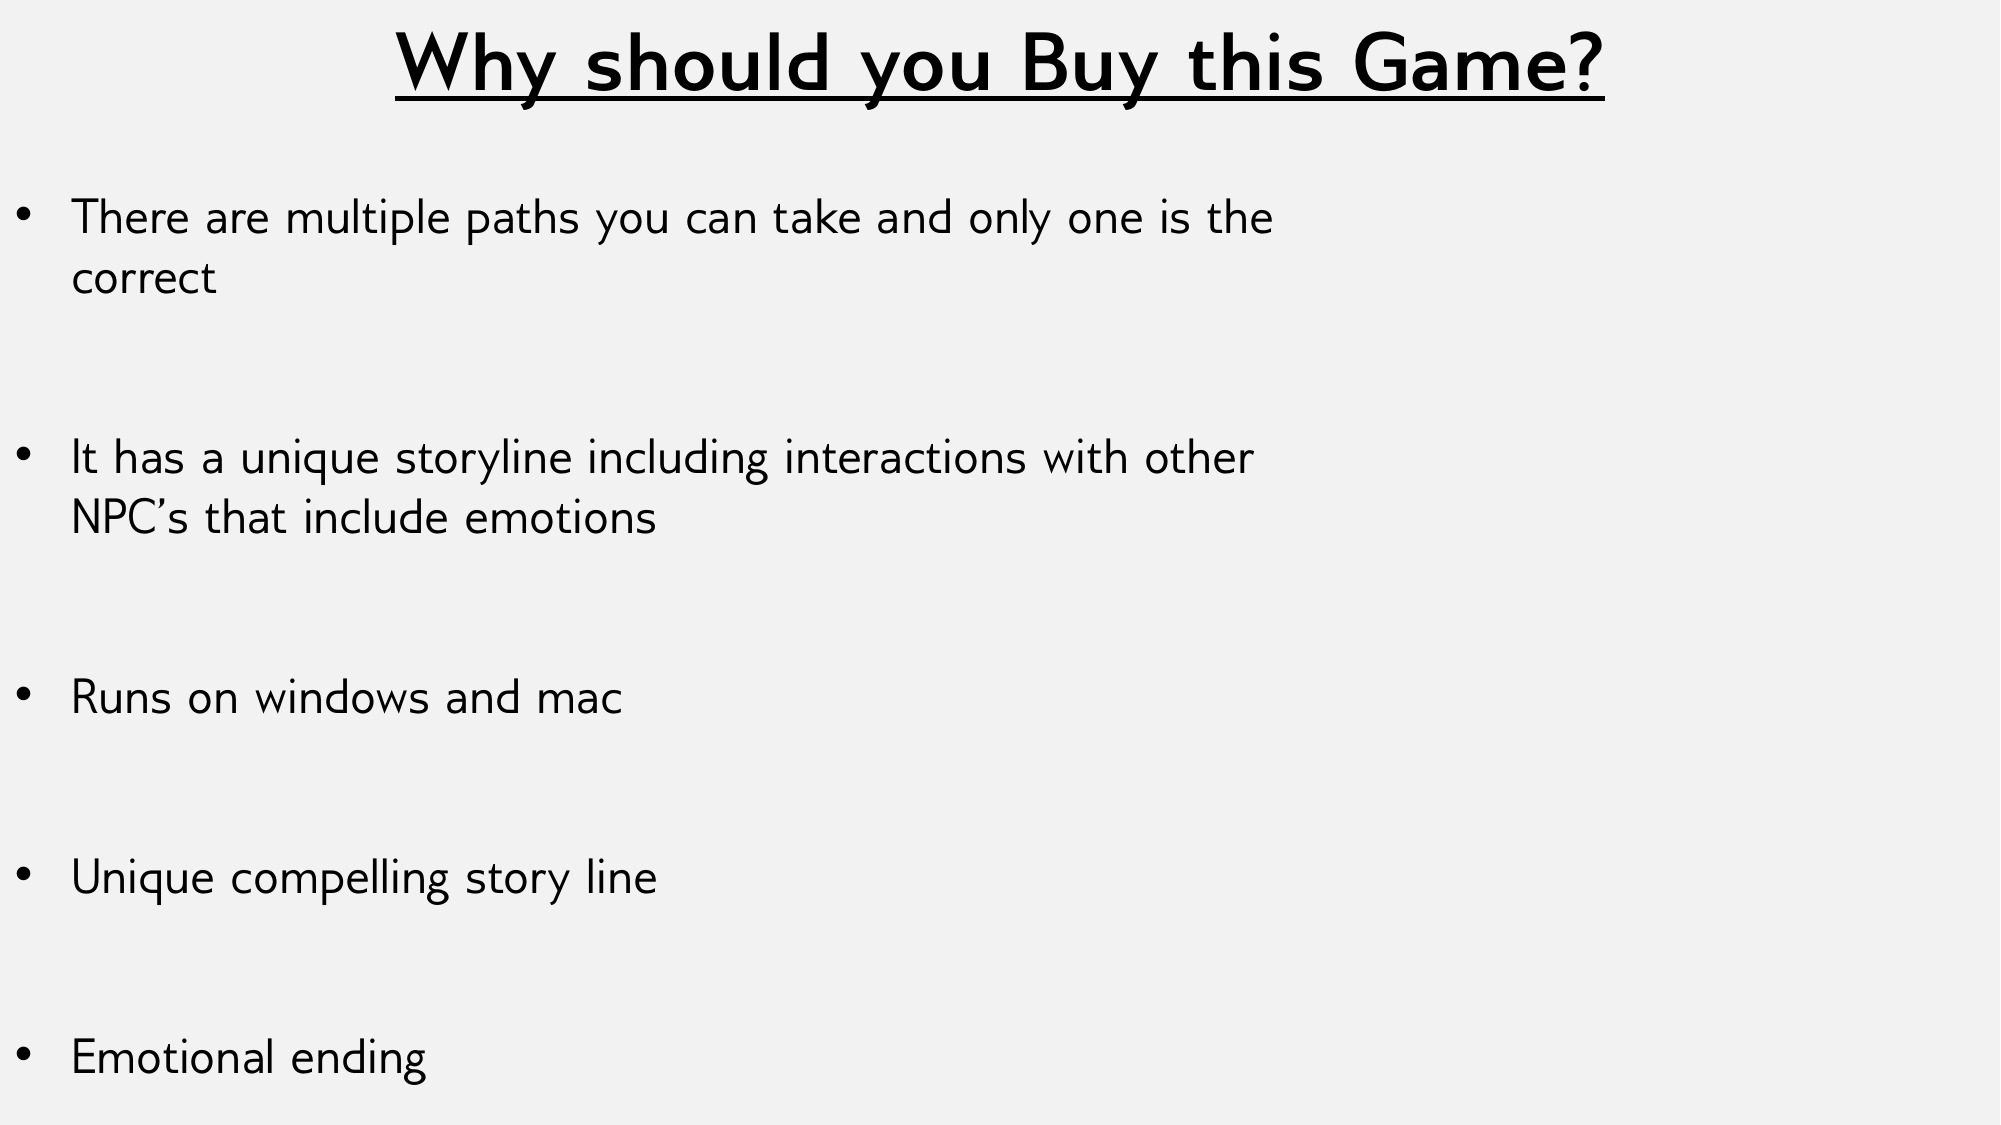

Why should you Buy this Game?

There are multiple paths you can take and only one is the correct

It has a unique storyline including interactions with other NPC’s that include emotions

Runs on windows and mac

Unique compelling story line

Emotional ending